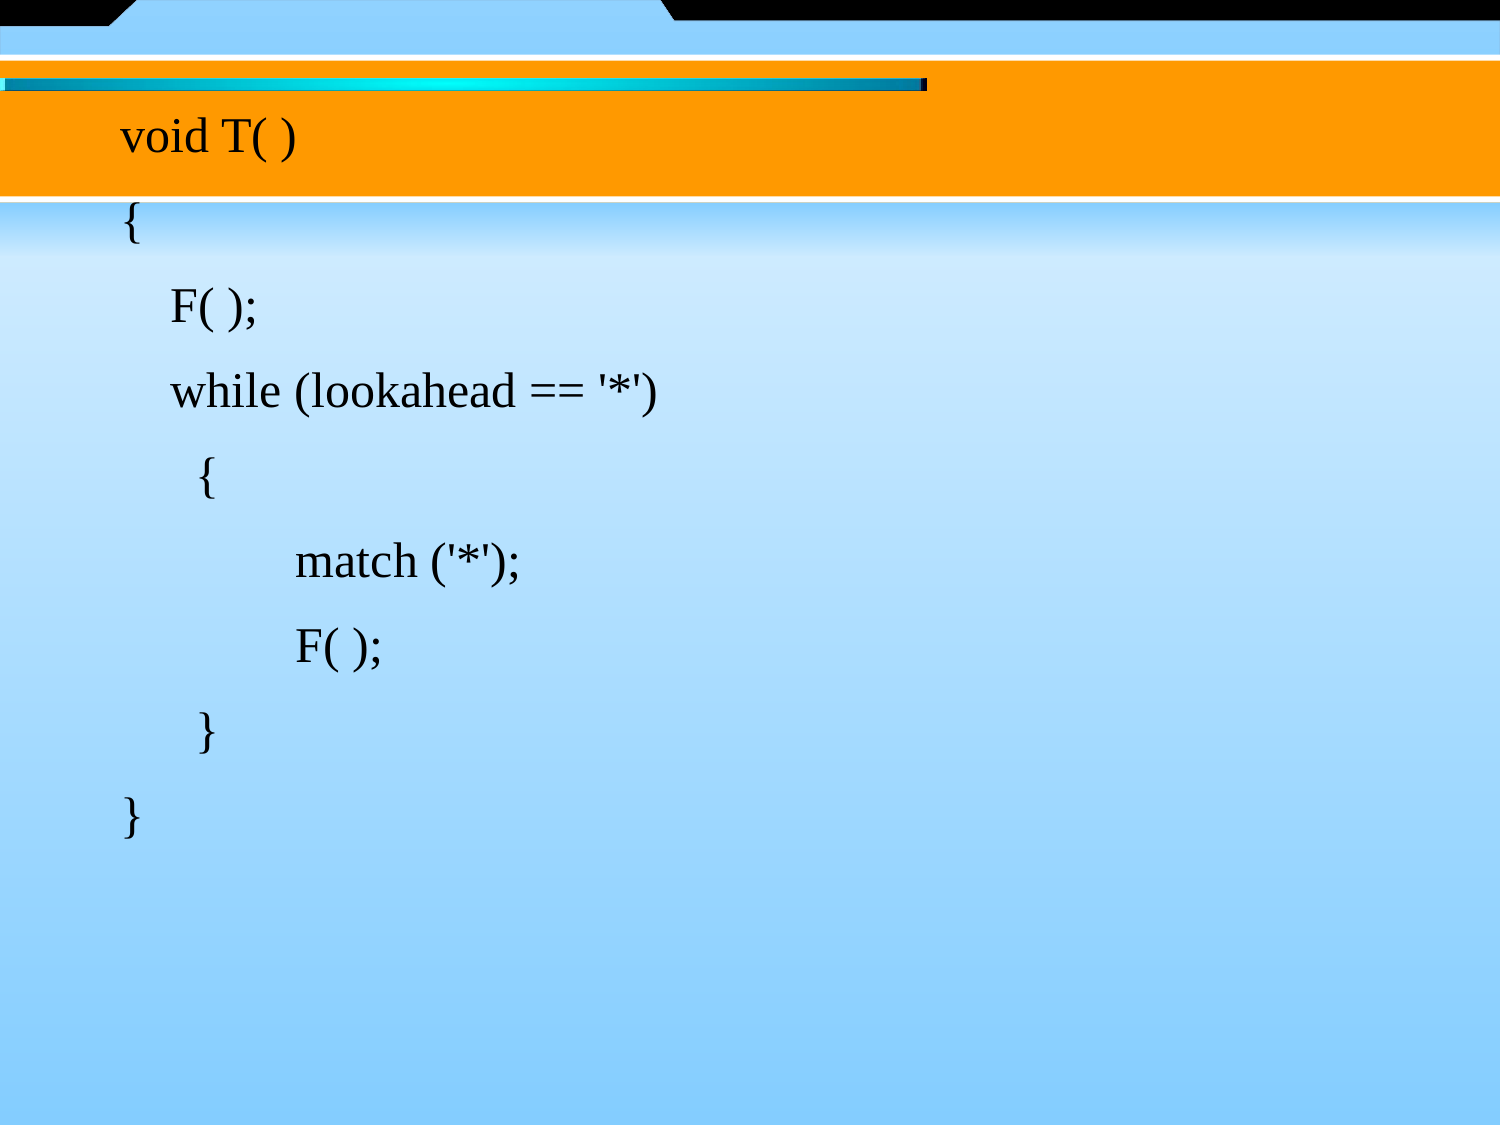

void T( )
{
    F( );
    while (lookahead == '*')
      {
        match ('*');
        F( );
      }
}